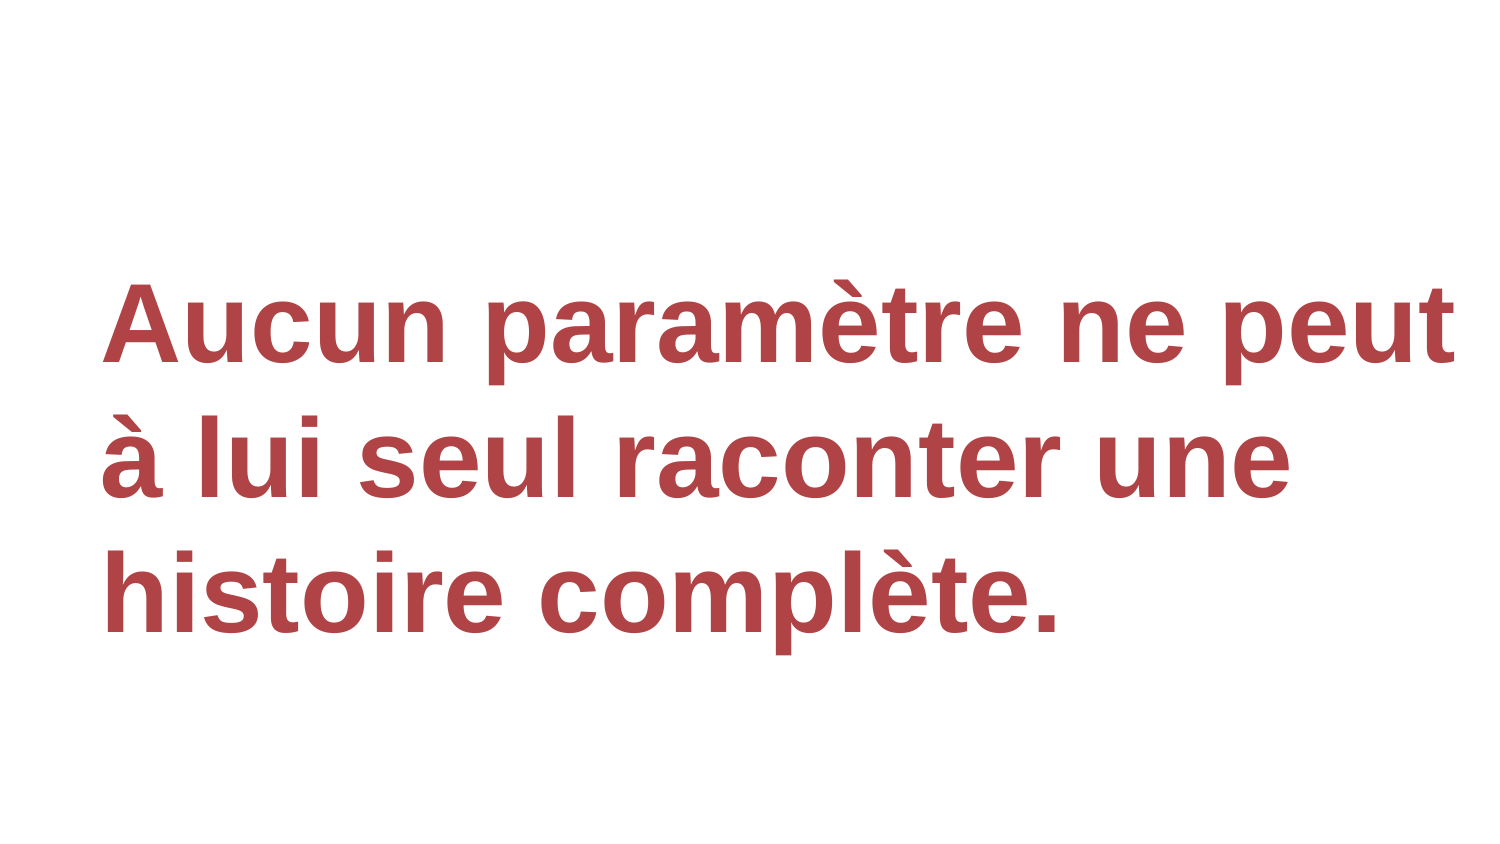

# Aucun paramètre ne peut à lui seul raconter une histoire complète.